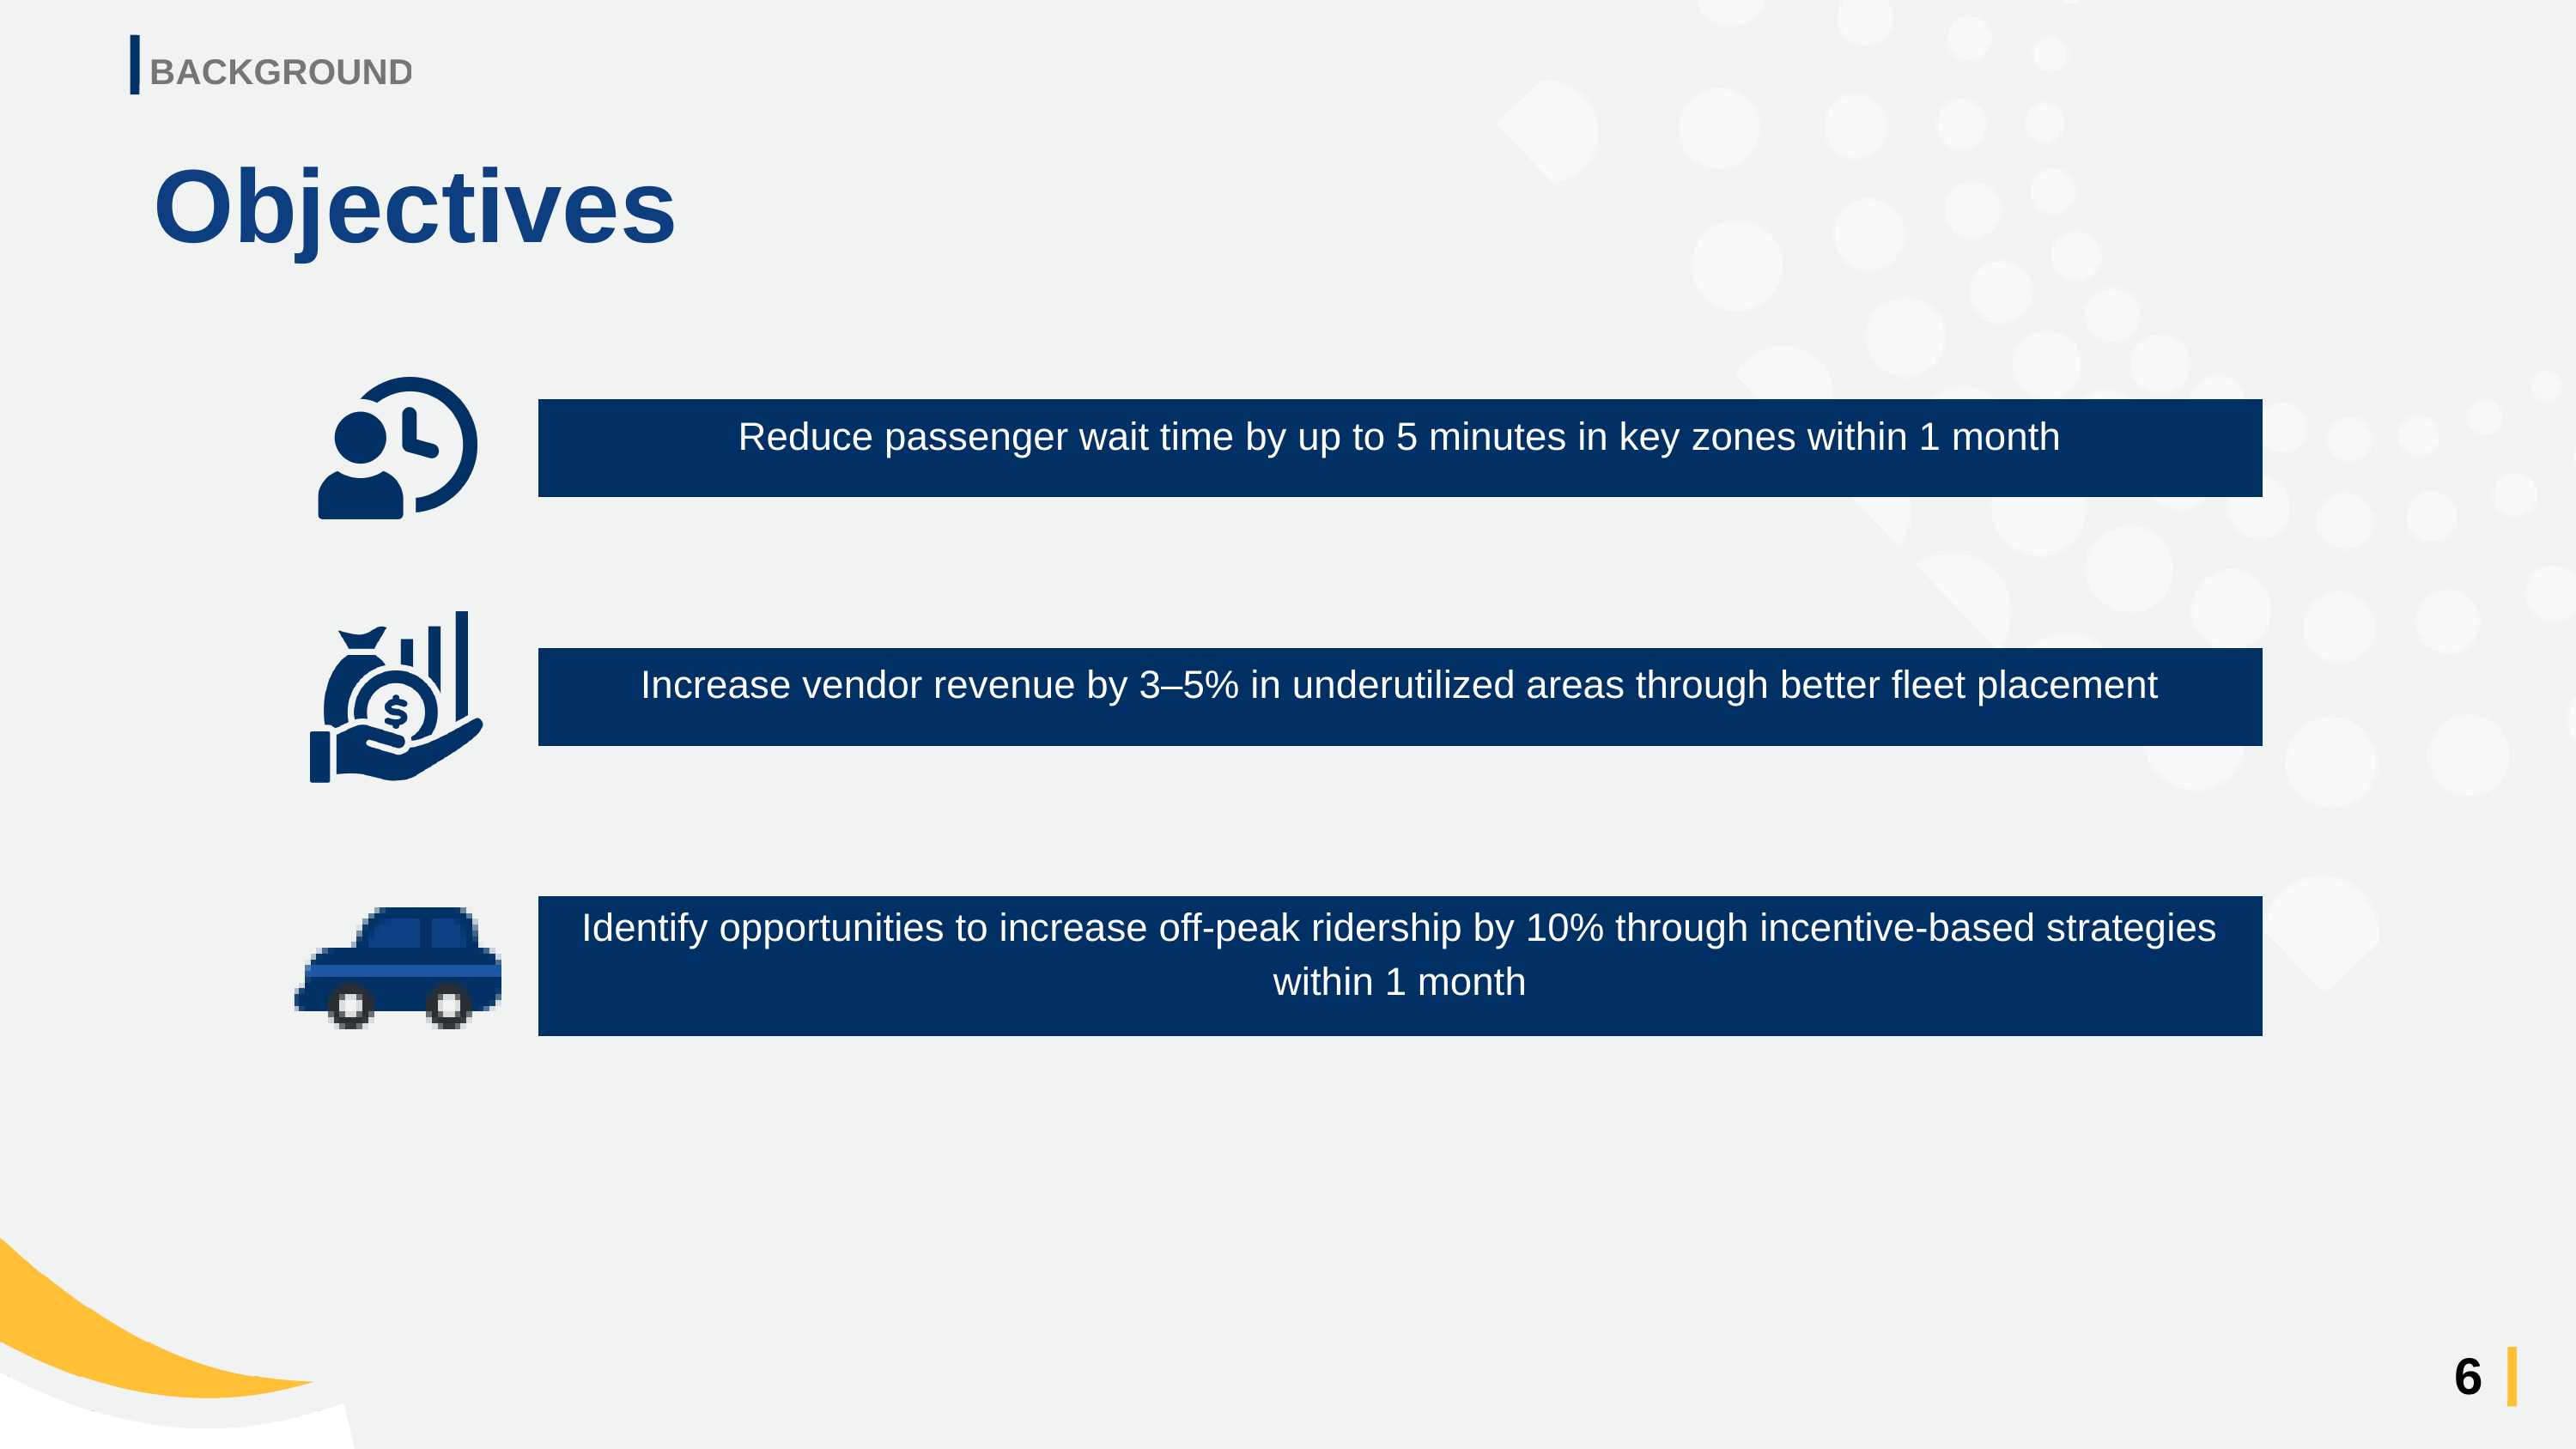

BACKGROUND
Objectives

Reduce passenger wait time by up to 5 minutes in key zones within 1 month

Increase vendor revenue by 3–5% in underutilized areas through better fleet placement

Identify opportunities to increase off-peak ridership by 10% through incentive-based strategies within 1 month

6